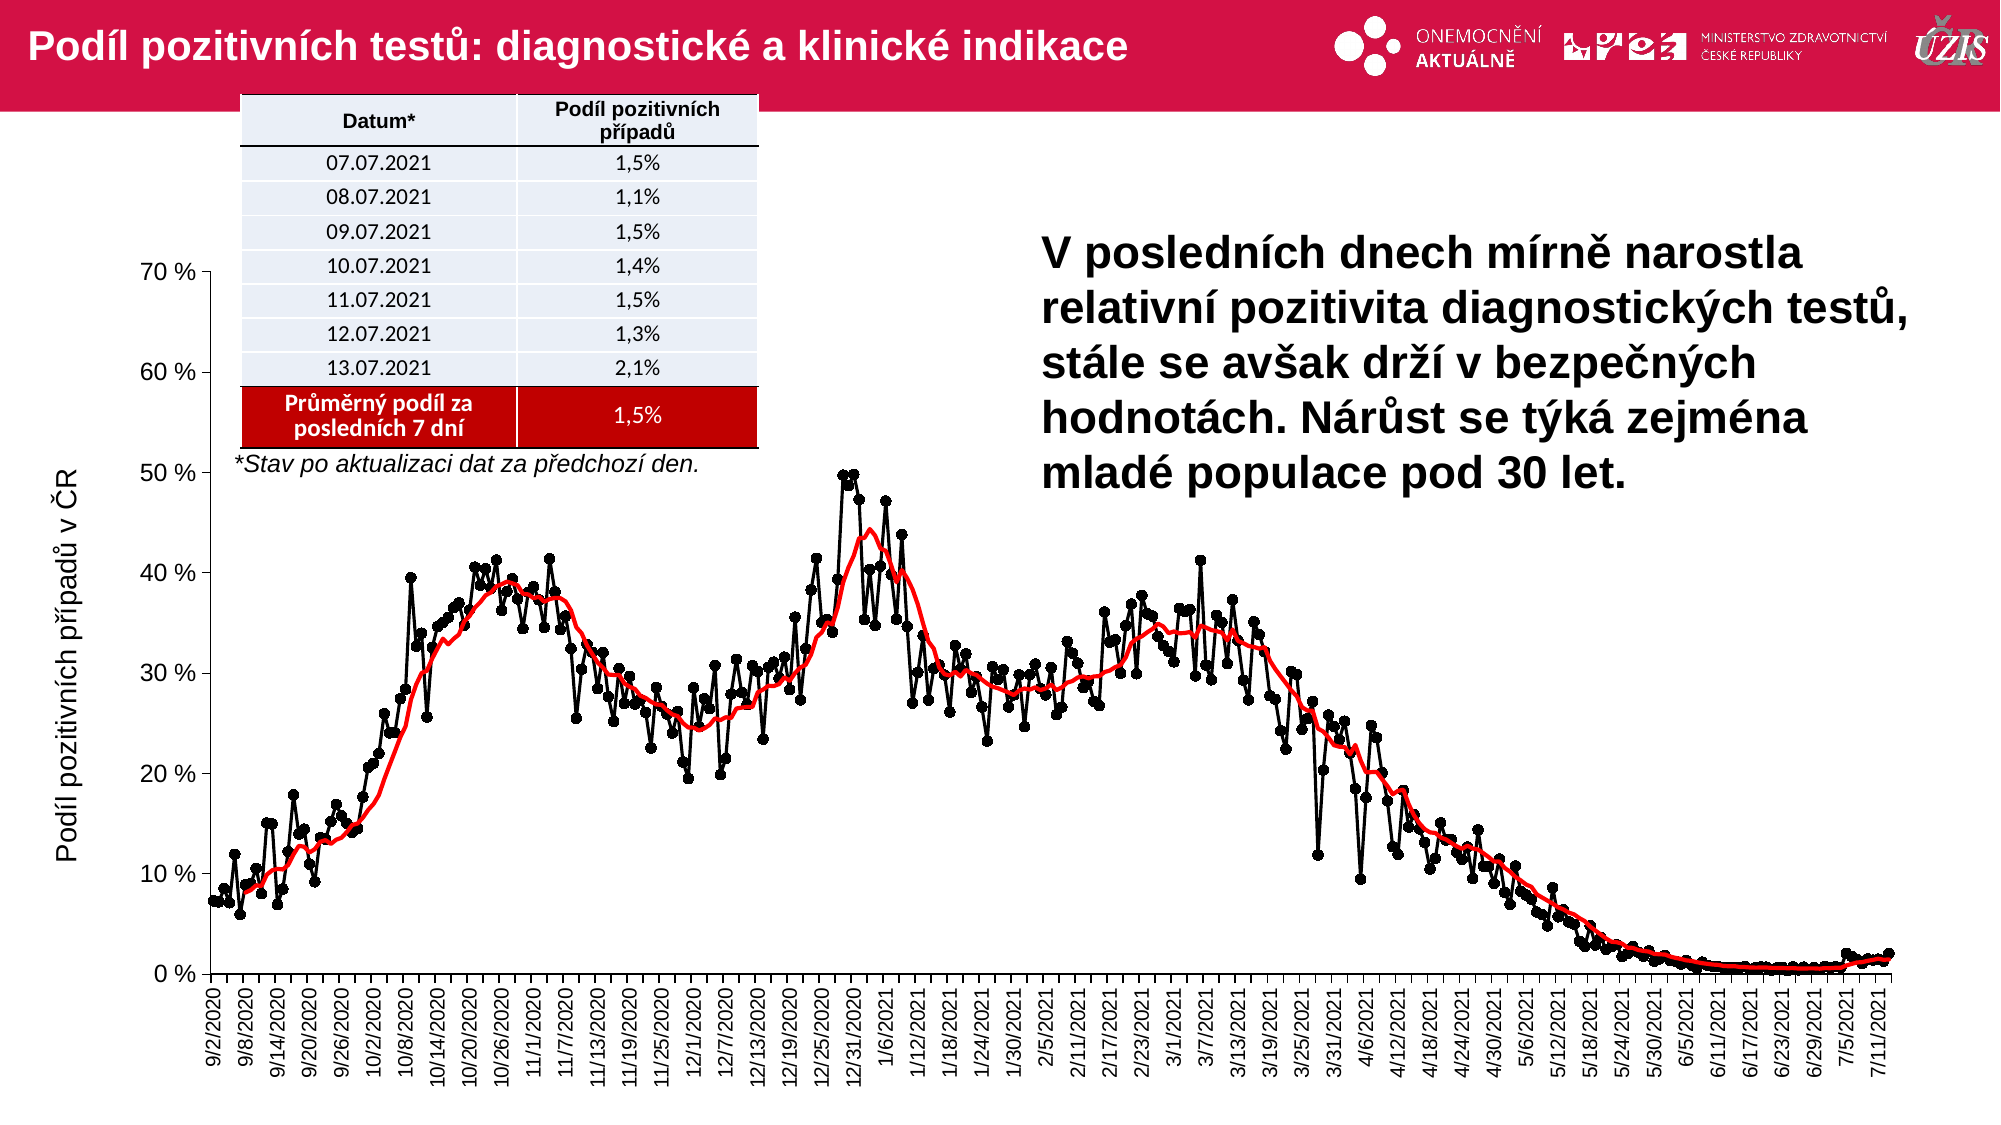

# Podíl pozitivních testů: diagnostické a klinické indikace
| Datum\* | Podíl pozitivních případů |
| --- | --- |
| 07.07.2021 | 1,5% |
| 08.07.2021 | 1,1% |
| 09.07.2021 | 1,5% |
| 10.07.2021 | 1,4% |
| 11.07.2021 | 1,5% |
| 12.07.2021 | 1,3% |
| 13.07.2021 | 2,1% |
| Průměrný podíl za posledních 7 dní | 1,5% |
V posledních dnech mírně narostla relativní pozitivita diagnostických testů, stále se avšak drží v bezpečných hodnotách. Nárůst se týká zejména mladé populace pod 30 let.

### Chart

| Category |  |
|---|---|
| 44076 | 0.073011 |
| 44077 | 0.072053 |
| 44078 | 0.085341 |
| 44079 | 0.071141 |
| 44080 | 0.119536 |
| 44081 | 0.059445 |
| 44082 | 0.089122 |
| 44083 | 0.090219 |
| 44084 | 0.105492 |
| 44085 | 0.080128 |
| 44086 | 0.150564 |
| 44087 | 0.149701 |
| 44088 | 0.069501 |
| 44089 | 0.084898 |
| 44090 | 0.122156 |
| 44091 | 0.178717 |
| 44092 | 0.139706 |
| 44093 | 0.144488 |
| 44094 | 0.109799 |
| 44095 | 0.09208 |
| 44096 | 0.135963 |
| 44097 | 0.134605 |
| 44098 | 0.152235 |
| 44099 | 0.16918 |
| 44100 | 0.157783 |
| 44101 | 0.150223 |
| 44102 | 0.141296 |
| 44103 | 0.145212 |
| 44104 | 0.176489 |
| 44105 | 0.206158 |
| 44106 | 0.210245 |
| 44107 | 0.220006 |
| 44108 | 0.259646 |
| 44109 | 0.24042 |
| 44110 | 0.240603 |
| 44111 | 0.27455 |
| 44112 | 0.283839 |
| 44113 | 0.395101 |
| 44114 | 0.326865 |
| 44115 | 0.339858 |
| 44116 | 0.256236 |
| 44117 | 0.325785 |
| 44118 | 0.346592 |
| 44119 | 0.350501 |
| 44120 | 0.355622 |
| 44121 | 0.365189 |
| 44122 | 0.37004 |
| 44123 | 0.347948 |
| 44124 | 0.363097 |
| 44125 | 0.405704 |
| 44126 | 0.387725 |
| 44127 | 0.404016 |
| 44128 | 0.384632 |
| 44129 | 0.412751 |
| 44130 | 0.362565 |
| 44131 | 0.381267 |
| 44132 | 0.394117 |
| 44133 | 0.373883 |
| 44134 | 0.344268 |
| 44135 | 0.380733 |
| 44136 | 0.386272 |
| 44137 | 0.373094 |
| 44138 | 0.345557 |
| 44139 | 0.414017 |
| 44140 | 0.380998 |
| 44141 | 0.343352 |
| 44142 | 0.356982 |
| 44143 | 0.324516 |
| 44144 | 0.254953 |
| 44145 | 0.304027 |
| 44146 | 0.328812 |
| 44147 | 0.320826 |
| 44148 | 0.284484 |
| 44149 | 0.320565 |
| 44150 | 0.276573 |
| 44151 | 0.251903 |
| 44152 | 0.30457 |
| 44153 | 0.269836 |
| 44154 | 0.2969 |
| 44155 | 0.269128 |
| 44156 | 0.273653 |
| 44157 | 0.26087 |
| 44158 | 0.225335 |
| 44159 | 0.285714 |
| 44160 | 0.266838 |
| 44161 | 0.259343 |
| 44162 | 0.240299 |
| 44163 | 0.261832 |
| 44164 | 0.211463 |
| 44165 | 0.195002 |
| 44166 | 0.285326 |
| 44167 | 0.246554 |
| 44168 | 0.274565 |
| 44169 | 0.264478 |
| 44170 | 0.307834 |
| 44171 | 0.198777 |
| 44172 | 0.214893 |
| 44173 | 0.279118 |
| 44174 | 0.31382 |
| 44175 | 0.280666 |
| 44176 | 0.268517 |
| 44177 | 0.307586 |
| 44178 | 0.301601 |
| 44179 | 0.234183 |
| 44180 | 0.30594 |
| 44181 | 0.310992 |
| 44182 | 0.294975 |
| 44183 | 0.315989 |
| 44184 | 0.283539 |
| 44185 | 0.355831 |
| 44186 | 0.273294 |
| 44187 | 0.324458 |
| 44188 | 0.382987 |
| 44189 | 0.414482 |
| 44190 | 0.350486 |
| 44191 | 0.35351 |
| 44192 | 0.340851 |
| 44193 | 0.39354 |
| 44194 | 0.497334 |
| 44195 | 0.486949 |
| 44196 | 0.498085 |
| 44197 | 0.472988 |
| 44198 | 0.353469 |
| 44199 | 0.403525 |
| 44200 | 0.347389 |
| 44201 | 0.4067 |
| 44202 | 0.471552 |
| 44203 | 0.398495 |
| 44204 | 0.353581 |
| 44205 | 0.438094 |
| 44206 | 0.346636 |
| 44207 | 0.270168 |
| 44208 | 0.300778 |
| 44209 | 0.337456 |
| 44210 | 0.273143 |
| 44211 | 0.304518 |
| 44212 | 0.308218 |
| 44213 | 0.298146 |
| 44214 | 0.261229 |
| 44215 | 0.327731 |
| 44216 | 0.303891 |
| 44217 | 0.319271 |
| 44218 | 0.280706 |
| 44219 | 0.296341 |
| 44220 | 0.266319 |
| 44221 | 0.232372 |
| 44222 | 0.306575 |
| 44223 | 0.293731 |
| 44224 | 0.303456 |
| 44225 | 0.266229 |
| 44226 | 0.278322 |
| 44227 | 0.298393 |
| 44228 | 0.246538 |
| 44229 | 0.298556 |
| 44230 | 0.309072 |
| 44231 | 0.284682 |
| 44232 | 0.278366 |
| 44233 | 0.305537 |
| 44234 | 0.25877 |
| 44235 | 0.266068 |
| 44236 | 0.331619 |
| 44237 | 0.319977 |
| 44238 | 0.309966 |
| 44239 | 0.285518 |
| 44240 | 0.29205 |
| 44241 | 0.271986 |
| 44242 | 0.267466 |
| 44243 | 0.361021 |
| 44244 | 0.330918 |
| 44245 | 0.333312 |
| 44246 | 0.299818 |
| 44247 | 0.347314 |
| 44248 | 0.368864 |
| 44249 | 0.299342 |
| 44250 | 0.377638 |
| 44251 | 0.359171 |
| 44252 | 0.356864 |
| 44253 | 0.336647 |
| 44254 | 0.327707 |
| 44255 | 0.321699 |
| 44256 | 0.311311 |
| 44257 | 0.364784 |
| 44258 | 0.361539 |
| 44259 | 0.363665 |
| 44260 | 0.297218 |
| 44261 | 0.412511 |
| 44262 | 0.308102 |
| 44263 | 0.293346 |
| 44264 | 0.357724 |
| 44265 | 0.350506 |
| 44266 | 0.309595 |
| 44267 | 0.373252 |
| 44268 | 0.332554 |
| 44269 | 0.292948 |
| 44270 | 0.273233 |
| 44271 | 0.35127 |
| 44272 | 0.33834 |
| 44273 | 0.321436 |
| 44274 | 0.277443 |
| 44275 | 0.273978 |
| 44276 | 0.242618 |
| 44277 | 0.224175 |
| 44278 | 0.301733 |
| 44279 | 0.29873 |
| 44280 | 0.243874 |
| 44281 | 0.254547 |
| 44282 | 0.271748 |
| 44283 | 0.118679 |
| 44284 | 0.203422 |
| 44285 | 0.258196 |
| 44286 | 0.246707 |
| 44287 | 0.233674 |
| 44288 | 0.252121 |
| 44289 | 0.22047 |
| 44290 | 0.184774 |
| 44291 | 0.094705 |
| 44292 | 0.175894 |
| 44293 | 0.247875 |
| 44294 | 0.235731 |
| 44295 | 0.200766 |
| 44296 | 0.172707 |
| 44297 | 0.12716 |
| 44298 | 0.119215 |
| 44299 | 0.183199 |
| 44300 | 0.146655 |
| 44301 | 0.159011 |
| 44302 | 0.144853 |
| 44303 | 0.131347 |
| 44304 | 0.104816 |
| 44305 | 0.11536 |
| 44306 | 0.150786 |
| 44307 | 0.133784 |
| 44308 | 0.134194 |
| 44309 | 0.121597 |
| 44310 | 0.114303 |
| 44311 | 0.126651 |
| 44312 | 0.095311 |
| 44313 | 0.143909 |
| 44314 | 0.107629 |
| 44315 | 0.107251 |
| 44316 | 0.090414 |
| 44317 | 0.114758 |
| 44318 | 0.081453 |
| 44319 | 0.069403 |
| 44320 | 0.107784 |
| 44321 | 0.082747 |
| 44322 | 0.078864 |
| 44323 | 0.074712 |
| 44324 | 0.061889 |
| 44325 | 0.059543 |
| 44326 | 0.04811 |
| 44327 | 0.08618 |
| 44328 | 0.057183 |
| 44329 | 0.06425 |
| 44330 | 0.052086 |
| 44331 | 0.049841 |
| 44332 | 0.032877 |
| 44333 | 0.02763 |
| 44334 | 0.048283 |
| 44335 | 0.02907 |
| 44336 | 0.036571 |
| 44337 | 0.024741 |
| 44338 | 0.027473 |
| 44339 | 0.029412 |
| 44340 | 0.017503 |
| 44341 | 0.020484 |
| 44342 | 0.027395 |
| 44343 | 0.021958 |
| 44344 | 0.017867 |
| 44345 | 0.023204 |
| 44346 | 0.012917 |
| 44347 | 0.015256 |
| 44348 | 0.018731 |
| 44349 | 0.013361 |
| 44350 | 0.012719 |
| 44351 | 0.010162 |
| 44352 | 0.013643 |
| 44353 | 0.009058 |
| 44354 | 0.006066 |
| 44355 | 0.011965 |
| 44356 | 0.008804 |
| 44357 | 0.007774 |
| 44358 | 0.007424 |
| 44359 | 0.006491 |
| 44360 | 0.006799 |
| 44361 | 0.00682 |
| 44362 | 0.006712 |
| 44363 | 0.00763 |
| 44364 | 0.004791 |
| 44365 | 0.006585 |
| 44366 | 0.007197 |
| 44367 | 0.007067 |
| 44368 | 0.004097 |
| 44369 | 0.006382 |
| 44370 | 0.006877 |
| 44371 | 0.003646 |
| 44372 | 0.007274 |
| 44373 | 0.00428 |
| 44374 | 0.007037 |
| 44375 | 0.004915 |
| 44376 | 0.006676 |
| 44377 | 0.004594 |
| 44378 | 0.007903 |
| 44379 | 0.006497 |
| 44380 | 0.007377 |
| 44381 | 0.006687 |
| 44382 | 0.020868 |
| 44383 | 0.017724 |
| 44384 | 0.01459 |
| 44385 | 0.010647 |
| 44386 | 0.015239 |
| 44387 | 0.014025 |
| 44388 | 0.015013 |
| 44389 | 0.012973 |
| 44390 | 0.020731 |
|  | None |
|  | None |
|  | None |
|  | None |
|  | None |
|  | None |
|  | None |
|  | None |
|  | None |
|  | None |
|  | None |
|  | None |
|  | None |
|  | None |
|  | None |
|  | None |
|  | None |
|  | None |
|  | None |
|  | None |
|  | None |
|  | None |
|  | None |
|  | None |
|  | None |
|  | None |
|  | None |
|  | None |
|  | None |
|  | None |
|  | None |
|  | None |
|  | None |
|  | None |
|  | None |
|  | None |
|  | None |
|  | None |
|  | None |
|  | None |
|  | None |
|  | None |
|  | None |
|  | None |
|  | None |
|  | None |
|  | None |
|  | None |
|  | None |
|  | None |
|  | None |
|  | None |
|  | None |
|  | None |
|  | None |
|  | None |
|  | None |
|  | None |
|  | None |
|  | None |
|  | None |
|  | None |
|  | None |
|  | None |
|  | None |
|  | None |
|  | None |
|  | None |
|  | None |
|  | None |
|  | None |
|  | None |
|  | None |
|  | None |
|  | None |
|  | None |
|  | None |
|  | None |
|  | None |
|  | None |
|  | None |
|  | None |
|  | None |
|  | None |
|  | None |
|  | None |
|  | None |
|  | None |
|  | None |
|  | None |
|  | None |
|  | None |
|  | None |
|  | None |
|  | None |
|  | None |
|  | None |
|  | None |
|  | None |
|  | None |
|  | None |
|  | None |
|  | None |
|  | None |
|  | None |
|  | None |
|  | None |
|  | None |
|  | None |
|  | None |
|  | None |
|  | None |
|  | None |
|  | None |
|  | None |
|  | None |
|  | None |
|  | None |
|  | None |
|  | None |
|  | None |
|  | None |
|  | None |
|  | None |
|  | None |
|  | None |
|  | None |
|  | None |
|  | None |
|  | None |
|  | None |
|  | None |
|  | None |
|  | None |
|  | None |
|  | None |
|  | None |
|  | None |
|  | None |
|  | None |
|  | None |
|  | None |
|  | None |
|  | None |
|  | None |
|  | None |
|  | None |
|  | None |
|  | None |
|  | None |
|  | None |
|  | None |
|  | None |
|  | None |
|  | None |
|  | None |
|  | None |
|  | None |
|  | None |
|  | None |
|  | None |
|  | None |
|  | None |
|  | None |
|  | None |
|  | None |
|  | None |
|  | None |
|  | None |
|  | None |
|  | None |
|  | None |
|  | None |
|  | None |
|  | None |
|  | None |
|  | None |
|  | None |
*Stav po aktualizaci dat za předchozí den.
Podíl pozitivních případů v ČR